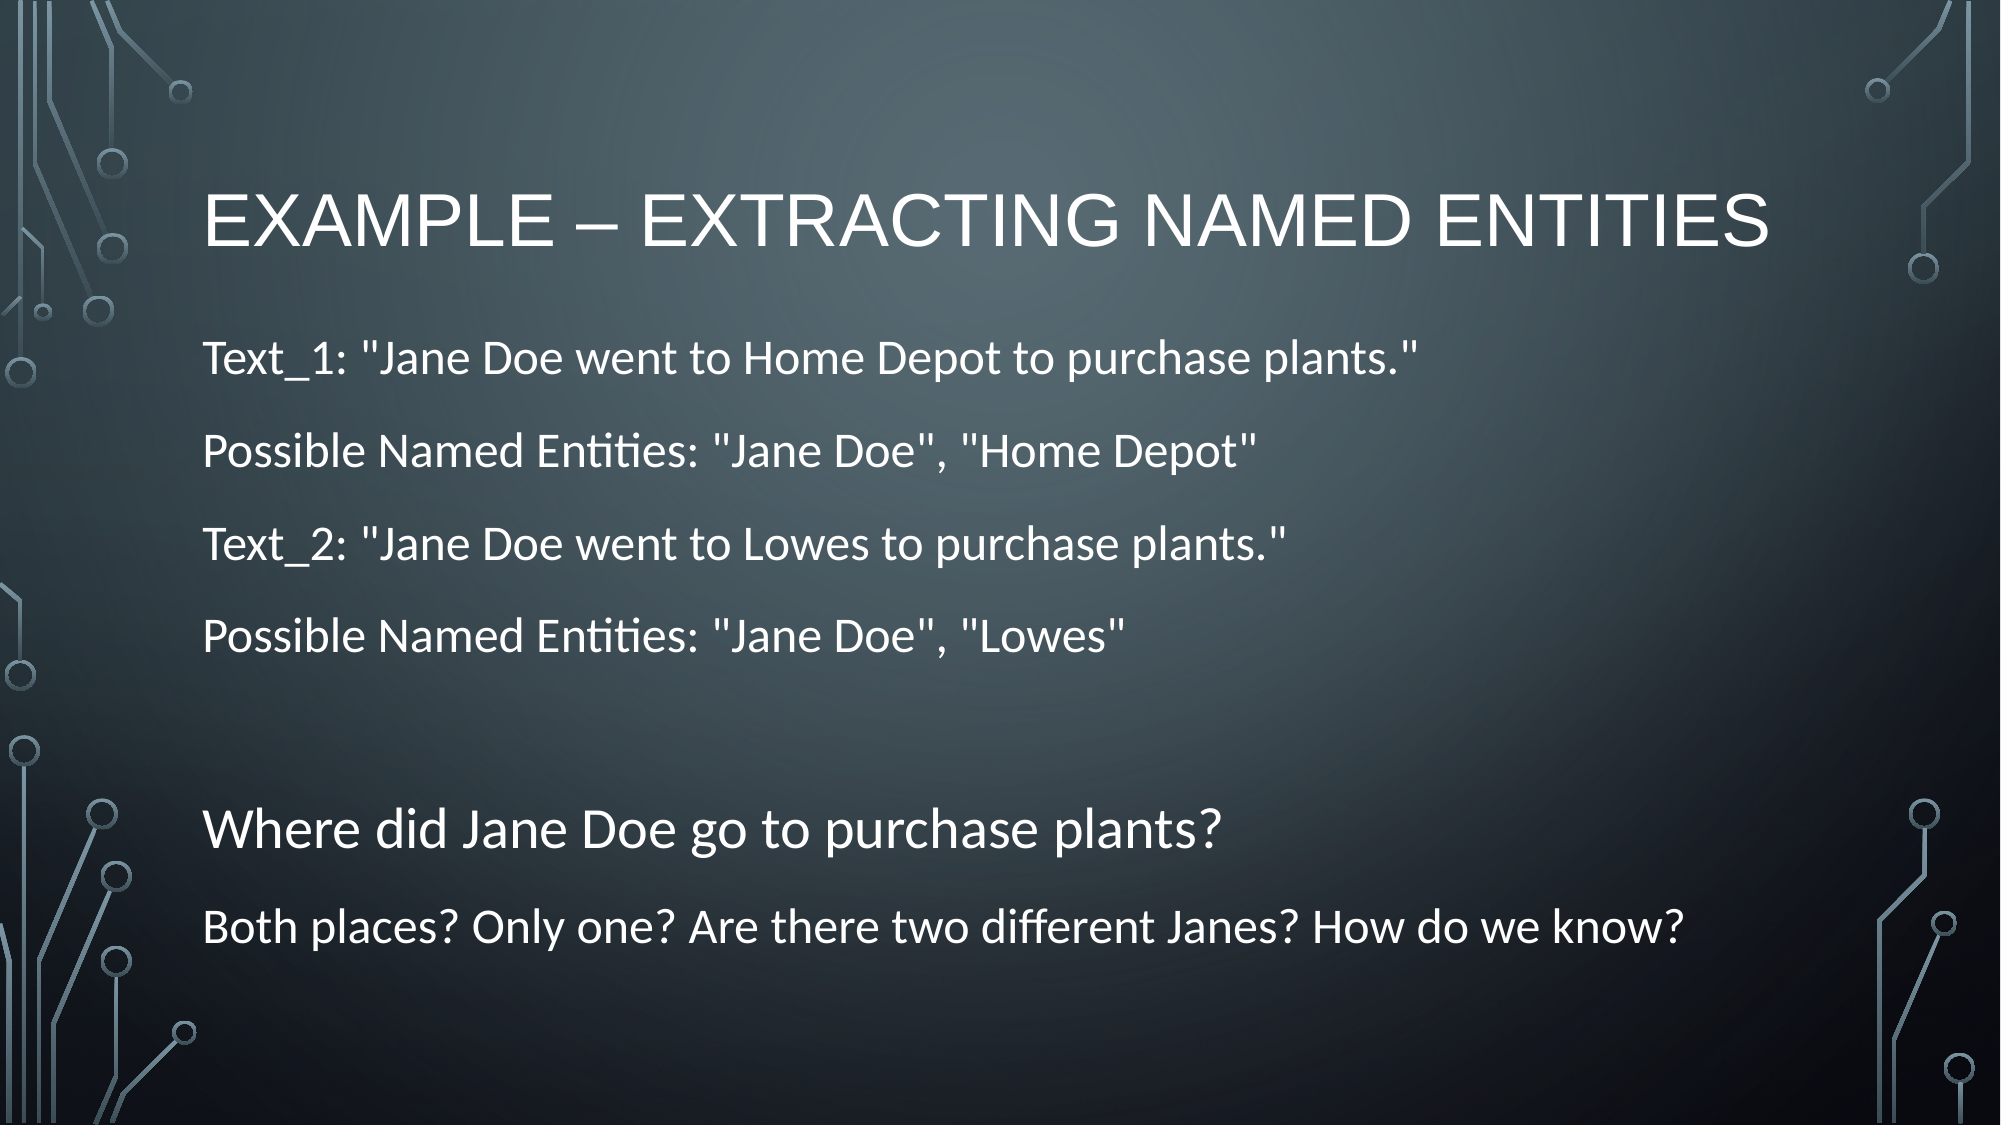

# Example – Extracting Named Entities
Text_1: "Jane Doe went to Home Depot to purchase plants."
Possible Named Entities: "Jane Doe", "Home Depot"
Text_2: "Jane Doe went to Lowes to purchase plants."
Possible Named Entities: "Jane Doe", "Lowes"

Where did Jane Doe go to purchase plants?
Both places? Only one? Are there two different Janes? How do we know?